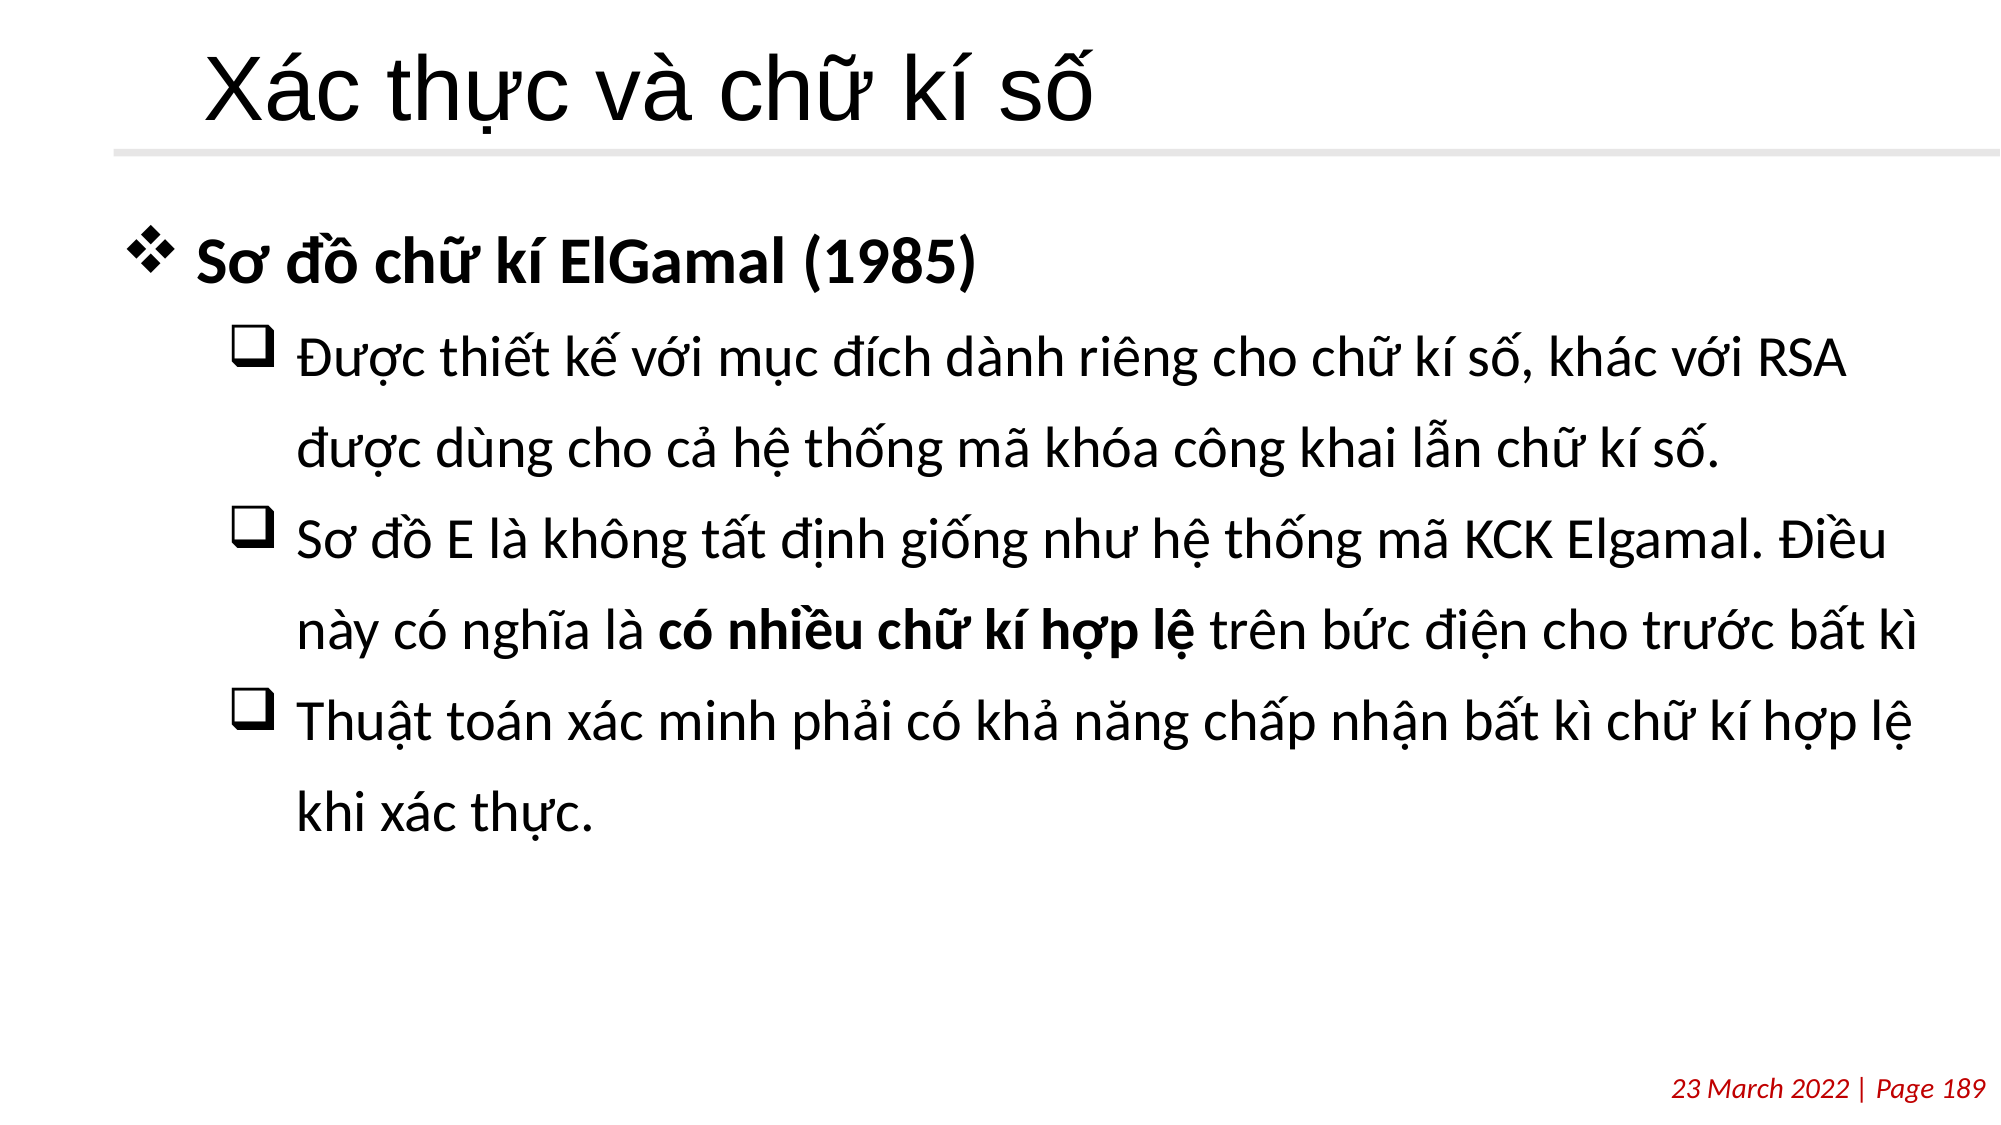

# Xác thực và chữ kí số
Sơ đồ chữ kí ElGamal (1985)
Được thiết kế với mục đích dành riêng cho chữ kí số, khác với RSA được dùng cho cả hệ thống mã khóa công khai lẫn chữ kí số.
Sơ đồ E là không tất định giống như hệ thống mã KCK Elgamal. Điều này có nghĩa là có nhiều chữ kí hợp lệ trên bức điện cho trước bất kì
Thuật toán xác minh phải có khả năng chấp nhận bất kì chữ kí hợp lệ khi xác thực.